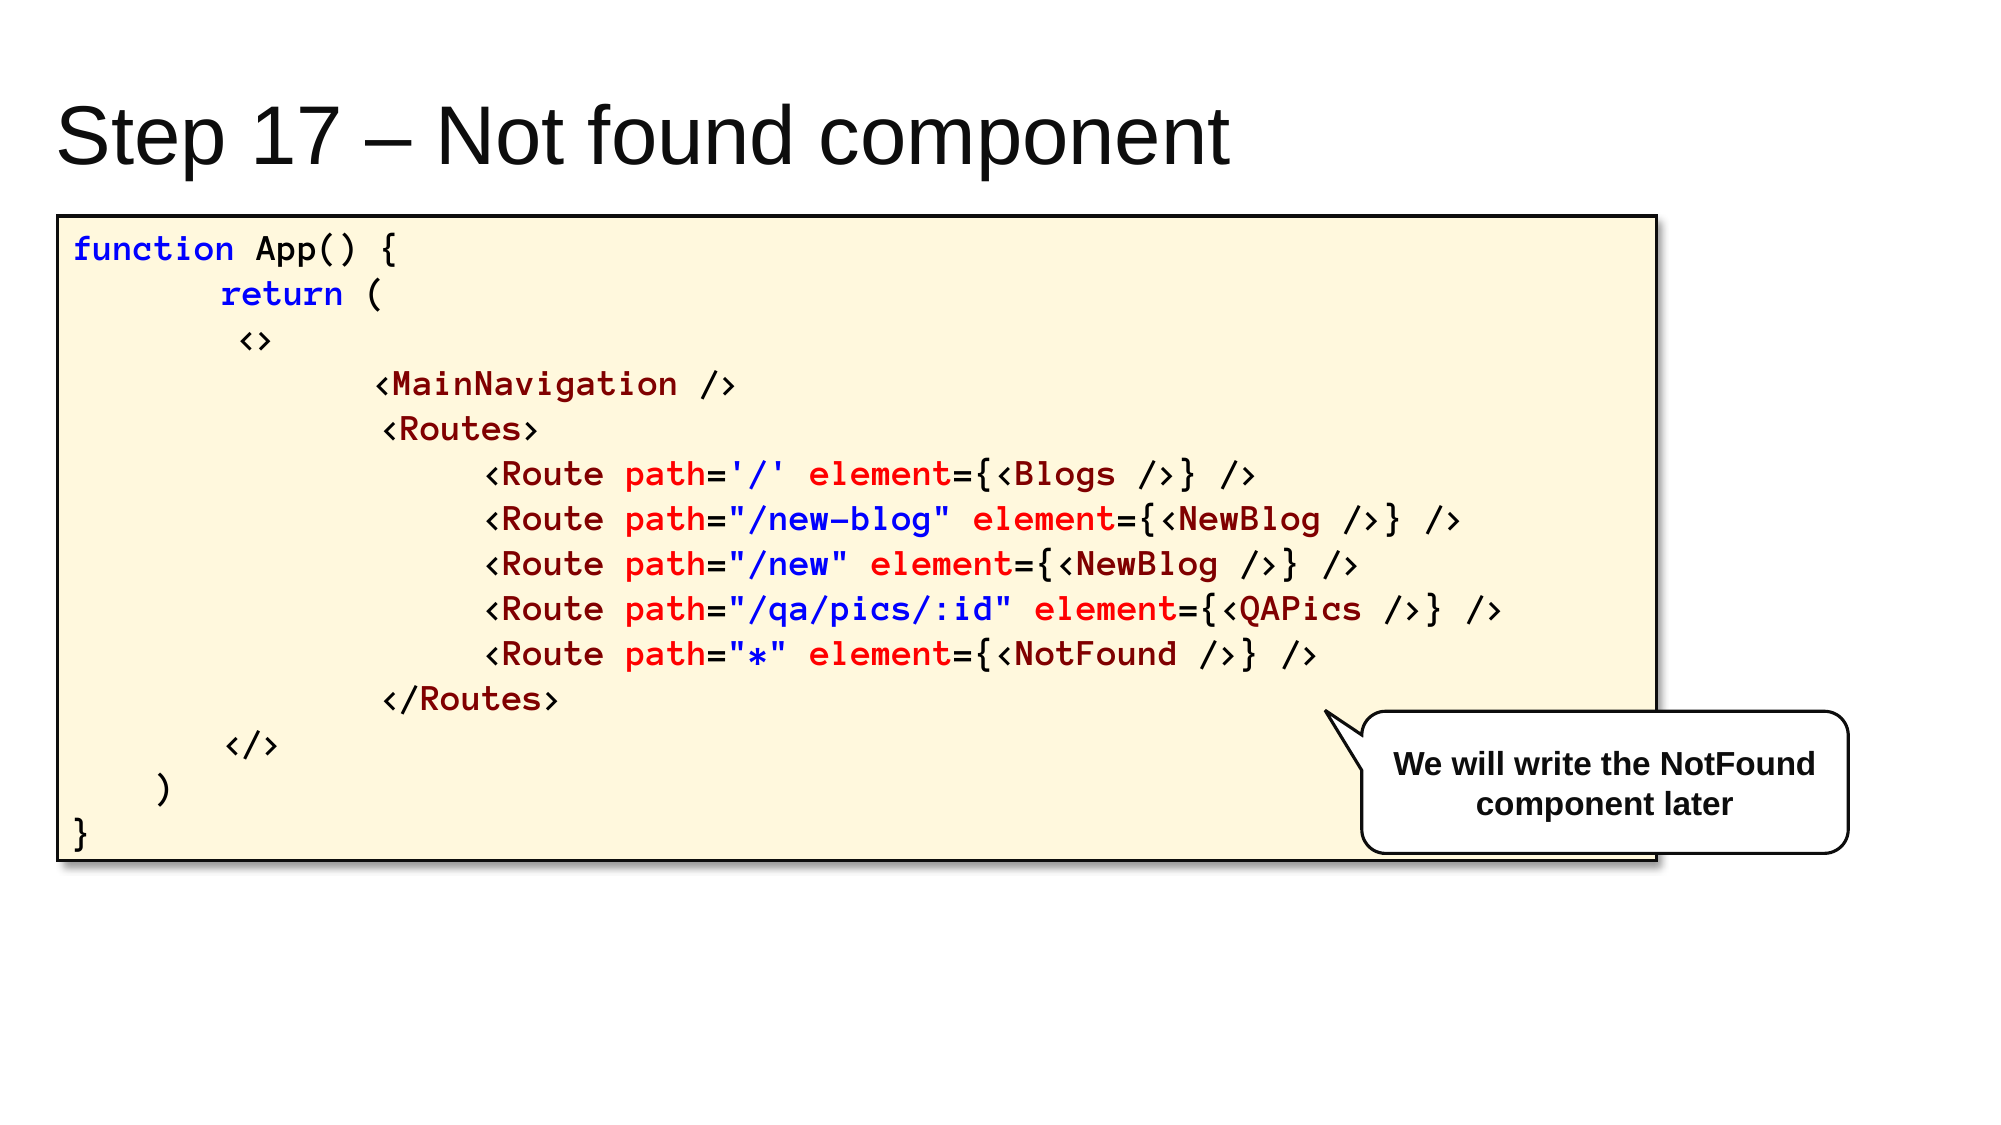

# Step 17 – Not found component
function App() {
	return (
        <>
		<MainNavigation />
               <Routes>
                    <Route path='/' element={<Blogs />} />
                    <Route path="/new-blog" element={<NewBlog />} />
                    <Route path="/new" element={<NewBlog />} />
                    <Route path="/qa/pics/:id" element={<QAPics />} />
                    <Route path="*" element={<NotFound />} />
               </Routes>
	</>
    )
}

We will write the NotFound component later